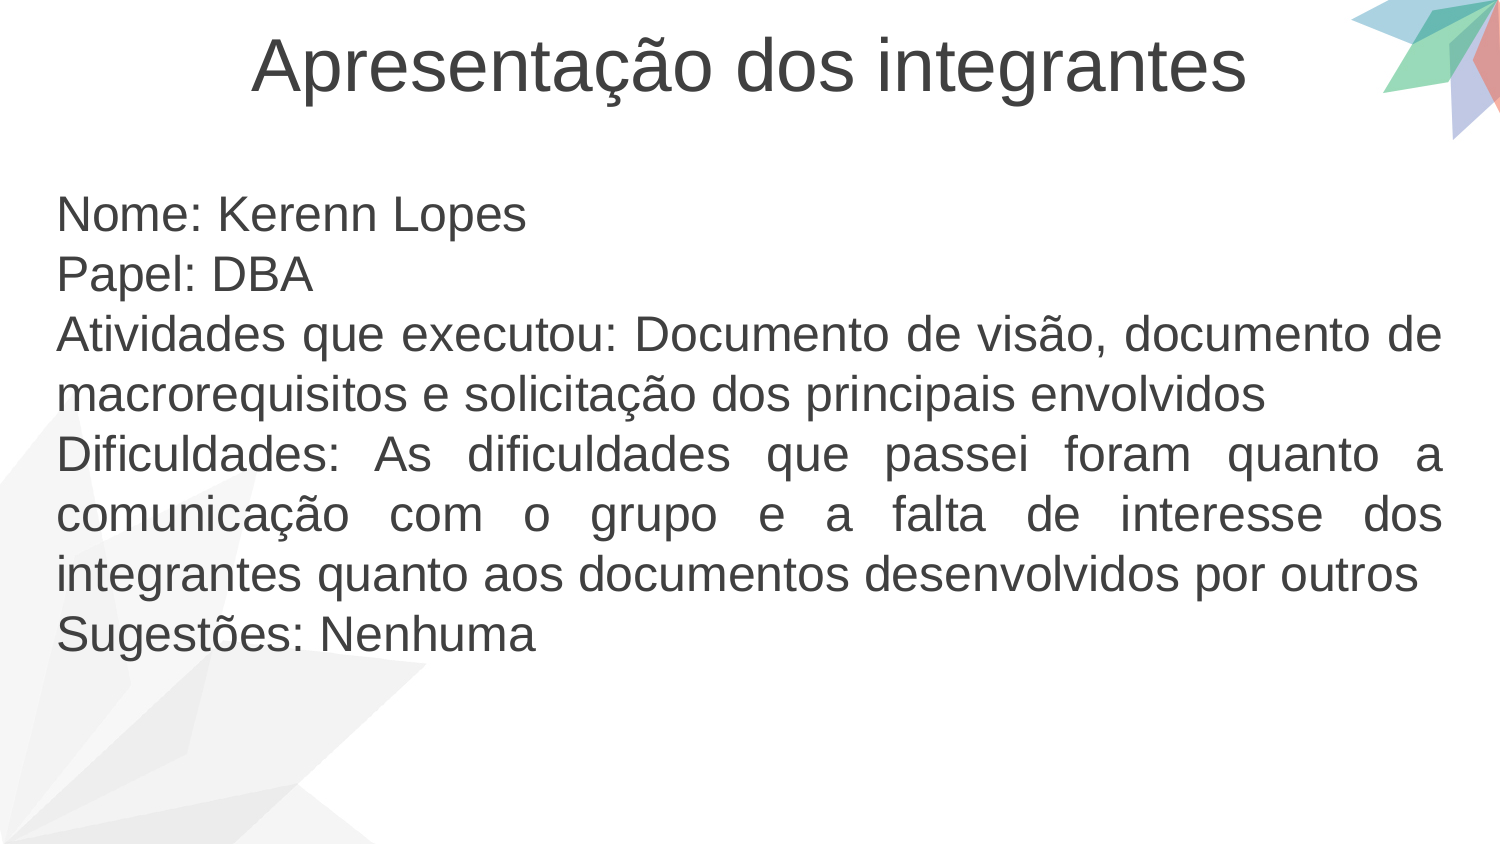

Apresentação dos integrantes
Nome: Kerenn Lopes
Papel: DBA
Atividades que executou: Documento de visão, documento de macrorequisitos e solicitação dos principais envolvidos
Dificuldades: As dificuldades que passei foram quanto a comunicação com o grupo e a falta de interesse dos integrantes quanto aos documentos desenvolvidos por outros
Sugestões: Nenhuma